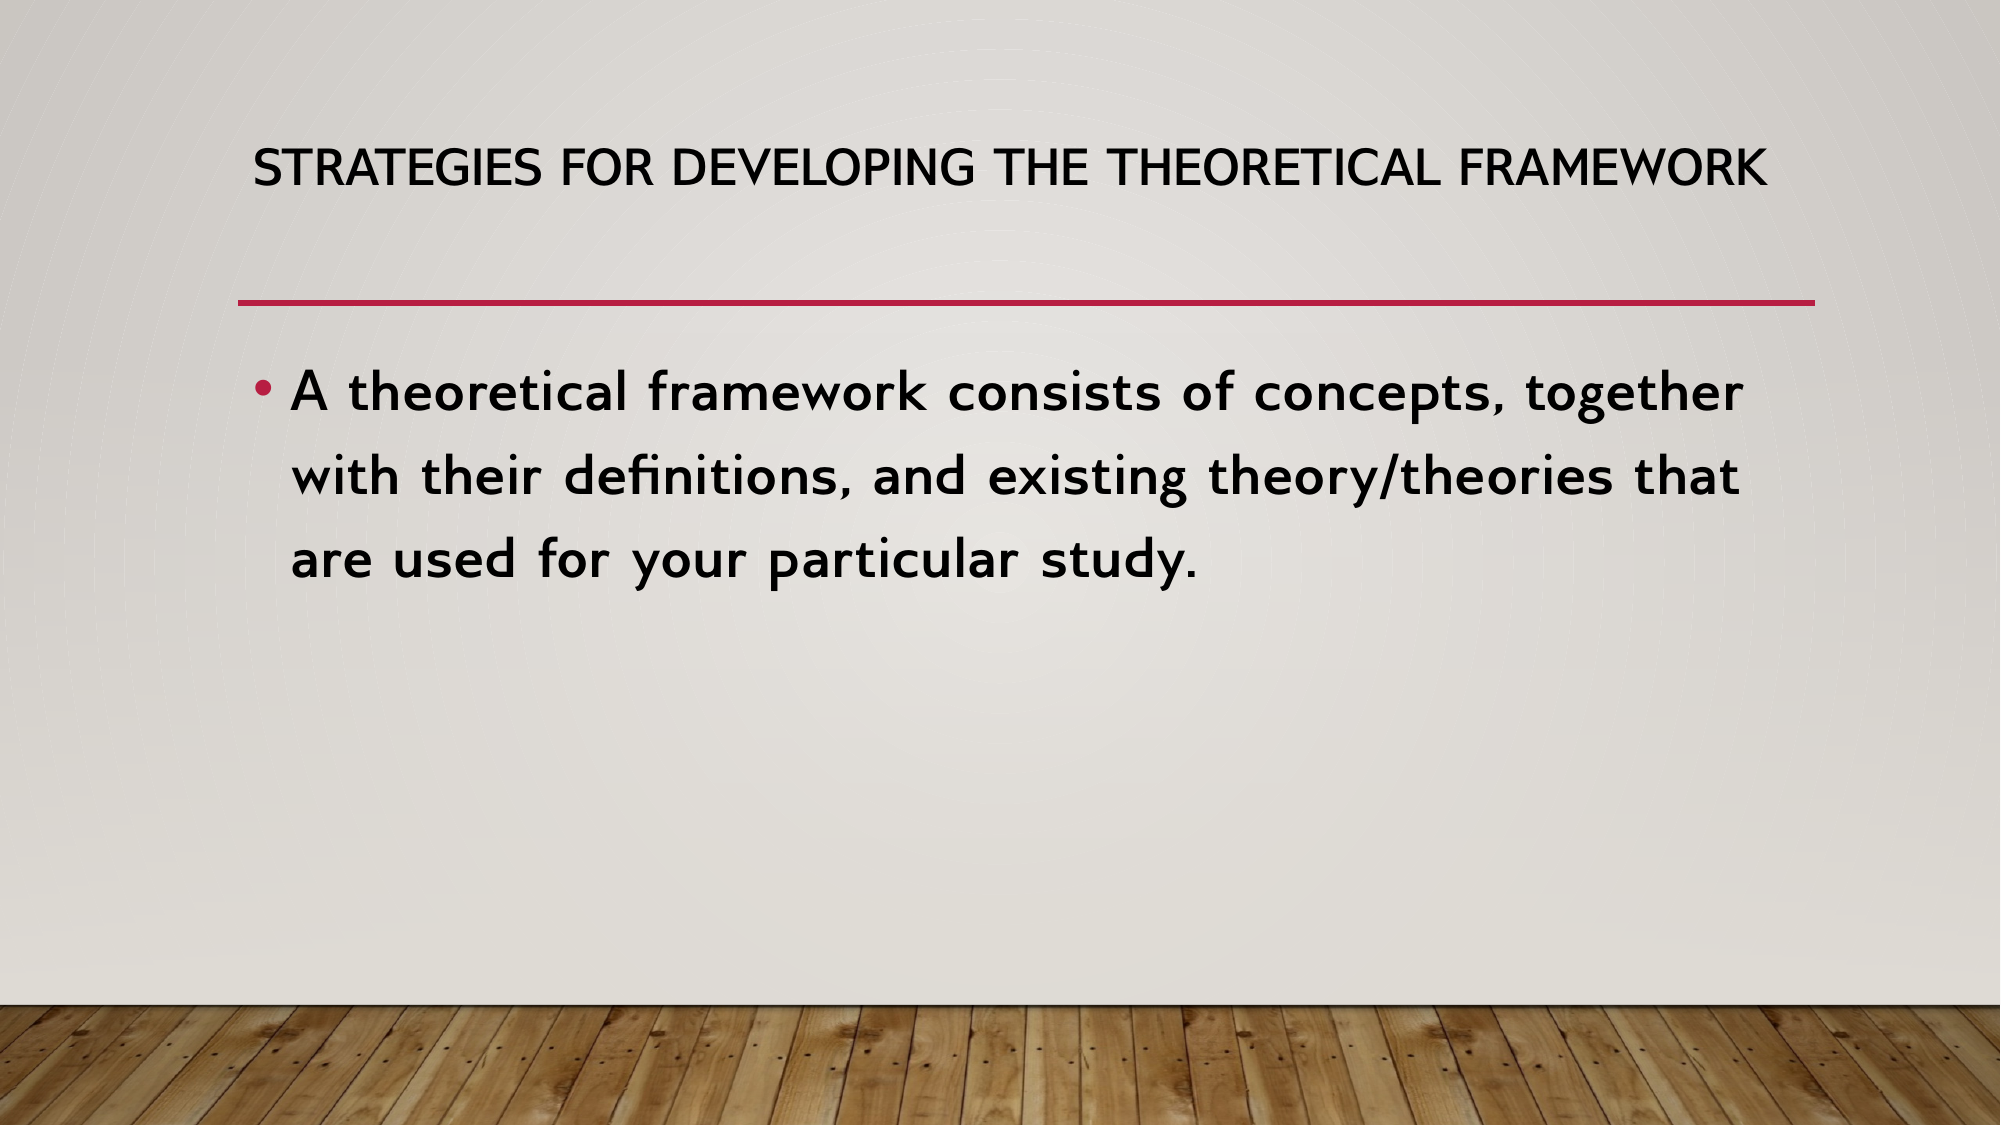

# Strategies for Developing the Theoretical Framework
A theoretical framework consists of concepts, together with their definitions, and existing theory/theories that are used for your particular study.